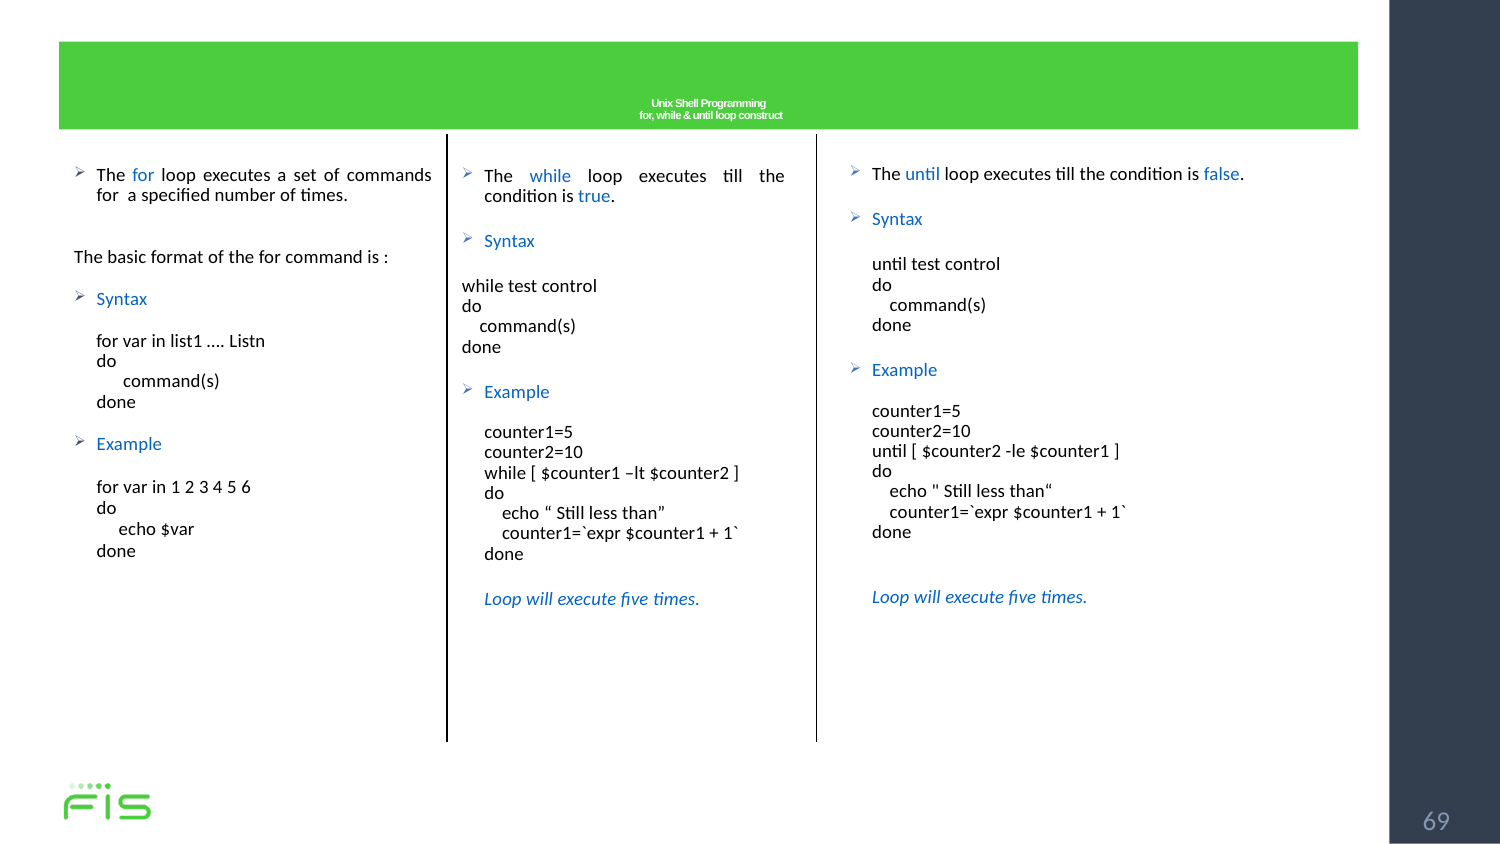

# Unix Shell Programming for, while & until loop construct
The until loop executes till the condition is false.
Syntax
   	until test control
do
    command(s)
done
Example
counter1=5
counter2=10
until [ $counter2 -le $counter1 ]
do
    echo " Still less than“
    counter1=`expr $counter1 + 1`
done
Loop will execute five times.
The for loop executes a set of commands for  a specified number of times.
The basic format of the for command is :
Syntax
     for var in list1 …. Listn
do
      command(s)
done
Example
	for var in 1 2 3 4 5 6
do
     echo $var
done

The while loop executes till the condition is true.
Syntax
while test control
do
    command(s)
done
Example
counter1=5
counter2=10
while [ $counter1 –lt $counter2 ]
do
    echo “ Still less than”
    counter1=`expr $counter1 + 1`
done
	Loop will execute five times.
69